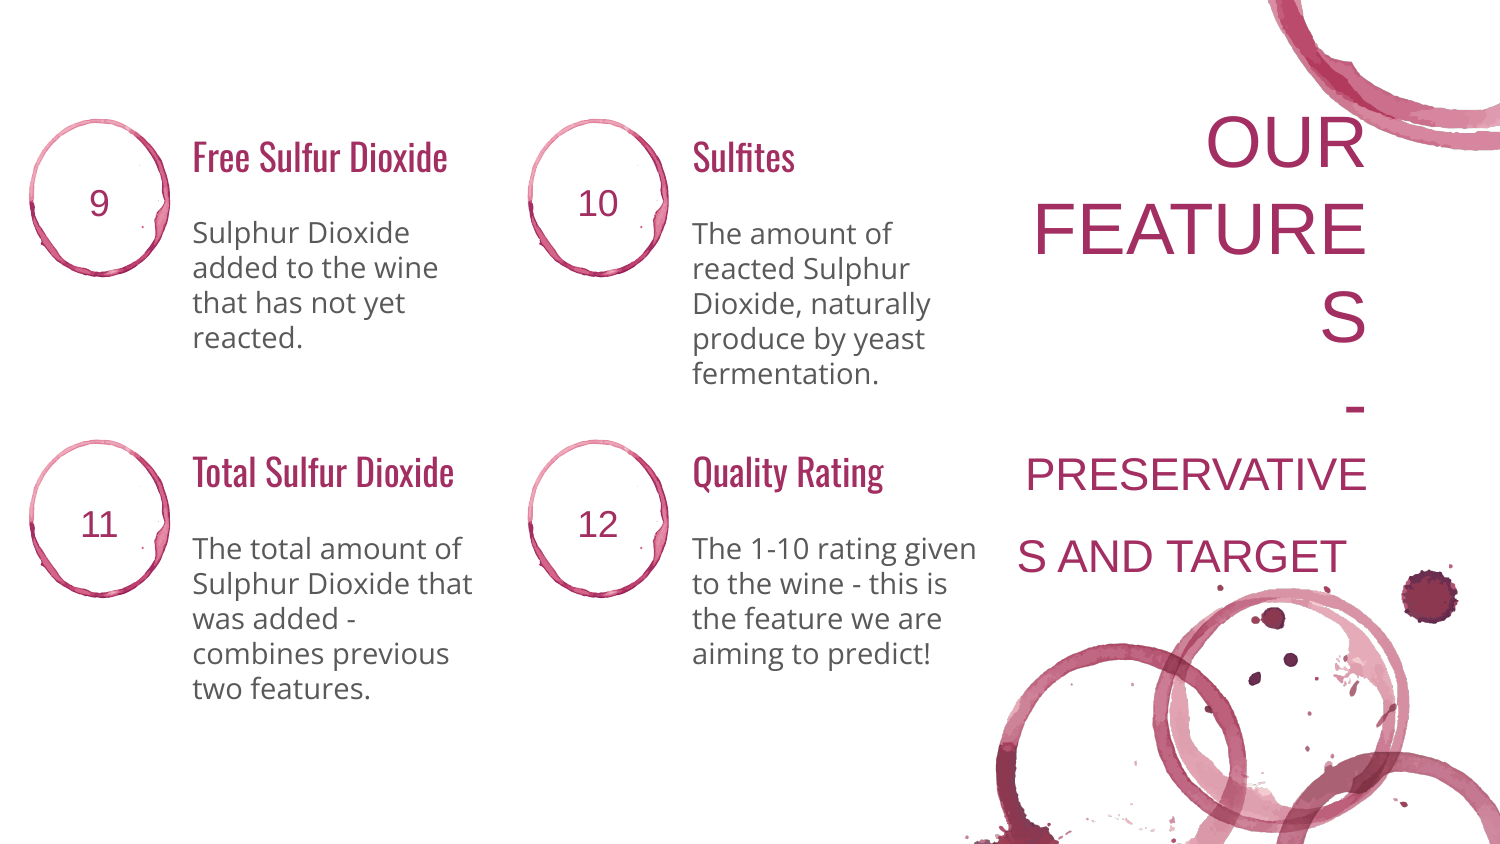

Free Sulfur Dioxide
Sulfites
# OUR FEATURES
- PRESERVATIVES AND TARGET
9
10
Sulphur Dioxide added to the wine that has not yet reacted.
The amount of reacted Sulphur Dioxide, naturally produce by yeast fermentation.

Total Sulfur Dioxide
Quality Rating

11
12
The total amount of Sulphur Dioxide that was added - combines previous two features.
The 1-10 rating given to the wine - this is the feature we are aiming to predict!